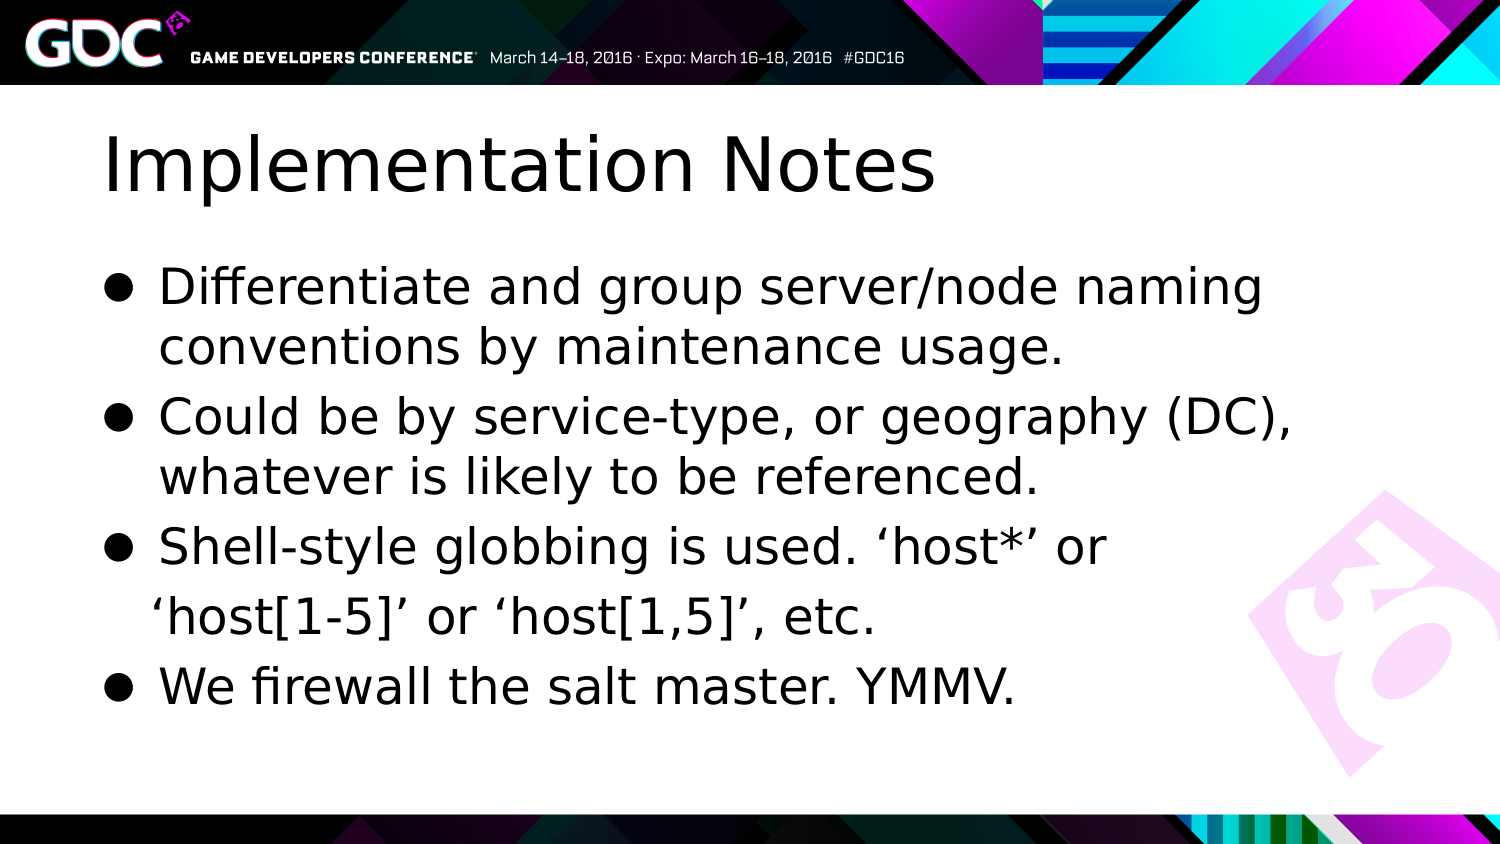

# Implementation Notes
Differentiate and group server/node naming conventions by maintenance usage.
Could be by service-type, or geography (DC), whatever is likely to be referenced.
Shell-style globbing is used. ‘host*’ or
   ‘host[1-5]’ or ‘host[1,5]’, etc.
We firewall the salt master. YMMV.